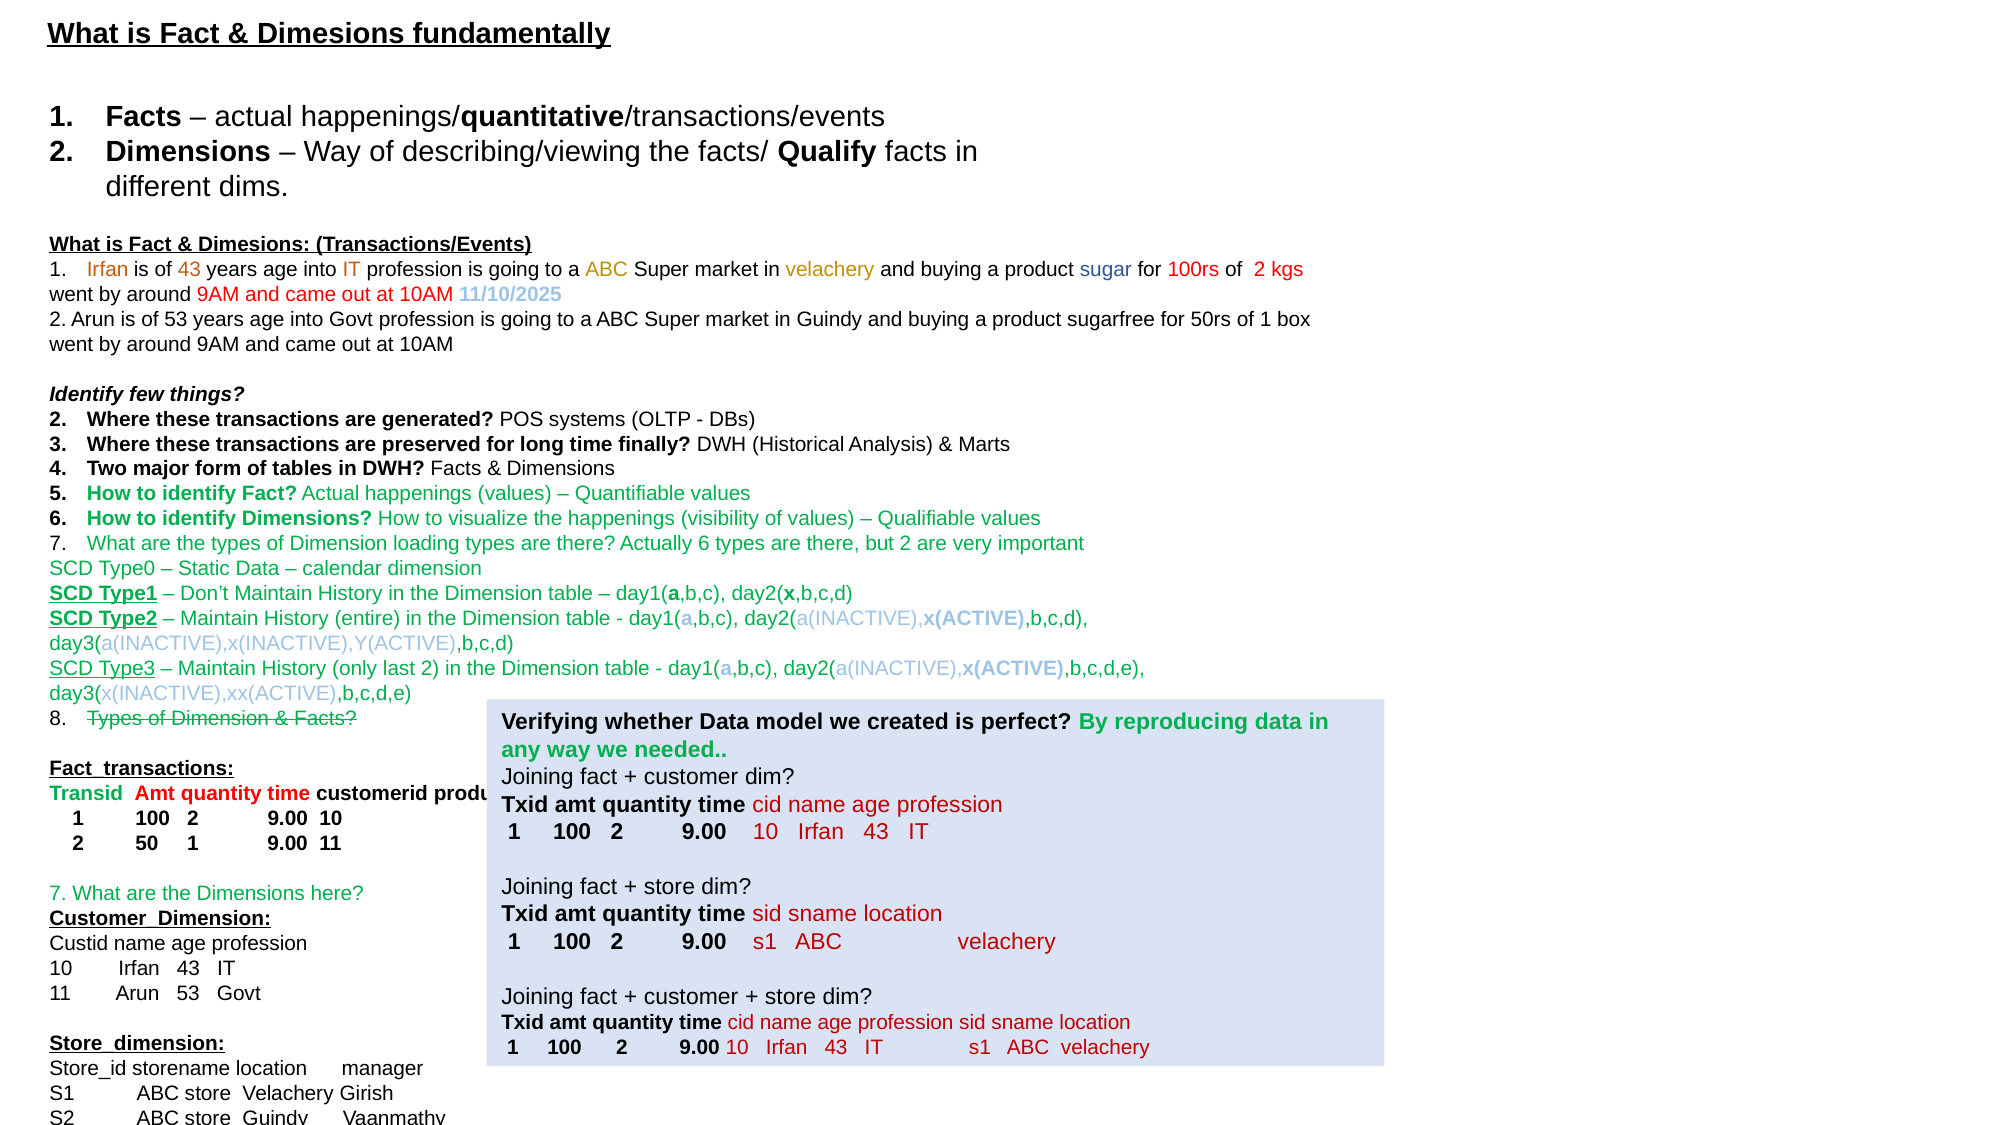

What is Fact & Dimesions fundamentally
Facts – actual happenings/quantitative/transactions/events
Dimensions – Way of describing/viewing the facts/ Qualify facts in different dims.
What is Fact & Dimesions: (Transactions/Events)
Irfan is of 43 years age into IT profession is going to a ABC Super market in velachery and buying a product sugar for 100rs of  2 kgs
went by around 9AM and came out at 10AM 11/10/2025
2. Arun is of 53 years age into Govt profession is going to a ABC Super market in Guindy and buying a product sugarfree for 50rs of 1 box
went by around 9AM and came out at 10AM

Identify few things?
Where these transactions are generated? POS systems (OLTP - DBs)
Where these transactions are preserved for long time finally? DWH (Historical Analysis) & Marts
Two major form of tables in DWH? Facts & Dimensions
How to identify Fact? Actual happenings (values) – Quantifiable values
How to identify Dimensions? How to visualize the happenings (visibility of values) – Qualifiable values
What are the types of Dimension loading types are there? Actually 6 types are there, but 2 are very important
SCD Type0 – Static Data – calendar dimension
SCD Type1 – Don’t Maintain History in the Dimension table – day1(a,b,c), day2(x,b,c,d)
SCD Type2 – Maintain History (entire) in the Dimension table - day1(a,b,c), day2(a(INACTIVE),x(ACTIVE),b,c,d), day3(a(INACTIVE),x(INACTIVE),Y(ACTIVE),b,c,d)
SCD Type3 – Maintain History (only last 2) in the Dimension table - day1(a,b,c), day2(a(INACTIVE),x(ACTIVE),b,c,d,e), day3(x(INACTIVE),xx(ACTIVE),b,c,d,e)
Types of Dimension & Facts?

Fact_transactions:
Transid  Amt quantity time customerid productid storeid txn_date
    1         100   2            9.00  10		A        s1          2025-10-05
    2         50     1            9.00  11		B        s2          2025-10-05

7. What are the Dimensions here?
Customer_Dimension:
Custid name age profession
10        Irfan   43   IT
11        Arun   53   Govt

Store_dimension:
Store_id storename location      manager
S1           ABC store  Velachery Girish
S2           ABC store  Guindy      Vaanmathy

Product_dimension:
Product_id productname
A                sugar
B                sugarfree                              Date/Calander Dimension (Static Data) -> SCD Type0 we use to load
Verifying whether Data model we created is perfect? By reproducing data in any way we needed..
Joining fact + customer dim?
Txid amt quantity time cid name age profession
 1     100   2         9.00    10   Irfan   43   IT

Joining fact + store dim?
Txid amt quantity time sid sname location
 1     100   2         9.00    s1   ABC	 velachery

Joining fact + customer + store dim?
Txid amt quantity time cid name age profession sid sname location
 1     100      2         9.00 10   Irfan   43   IT               s1   ABC  velachery